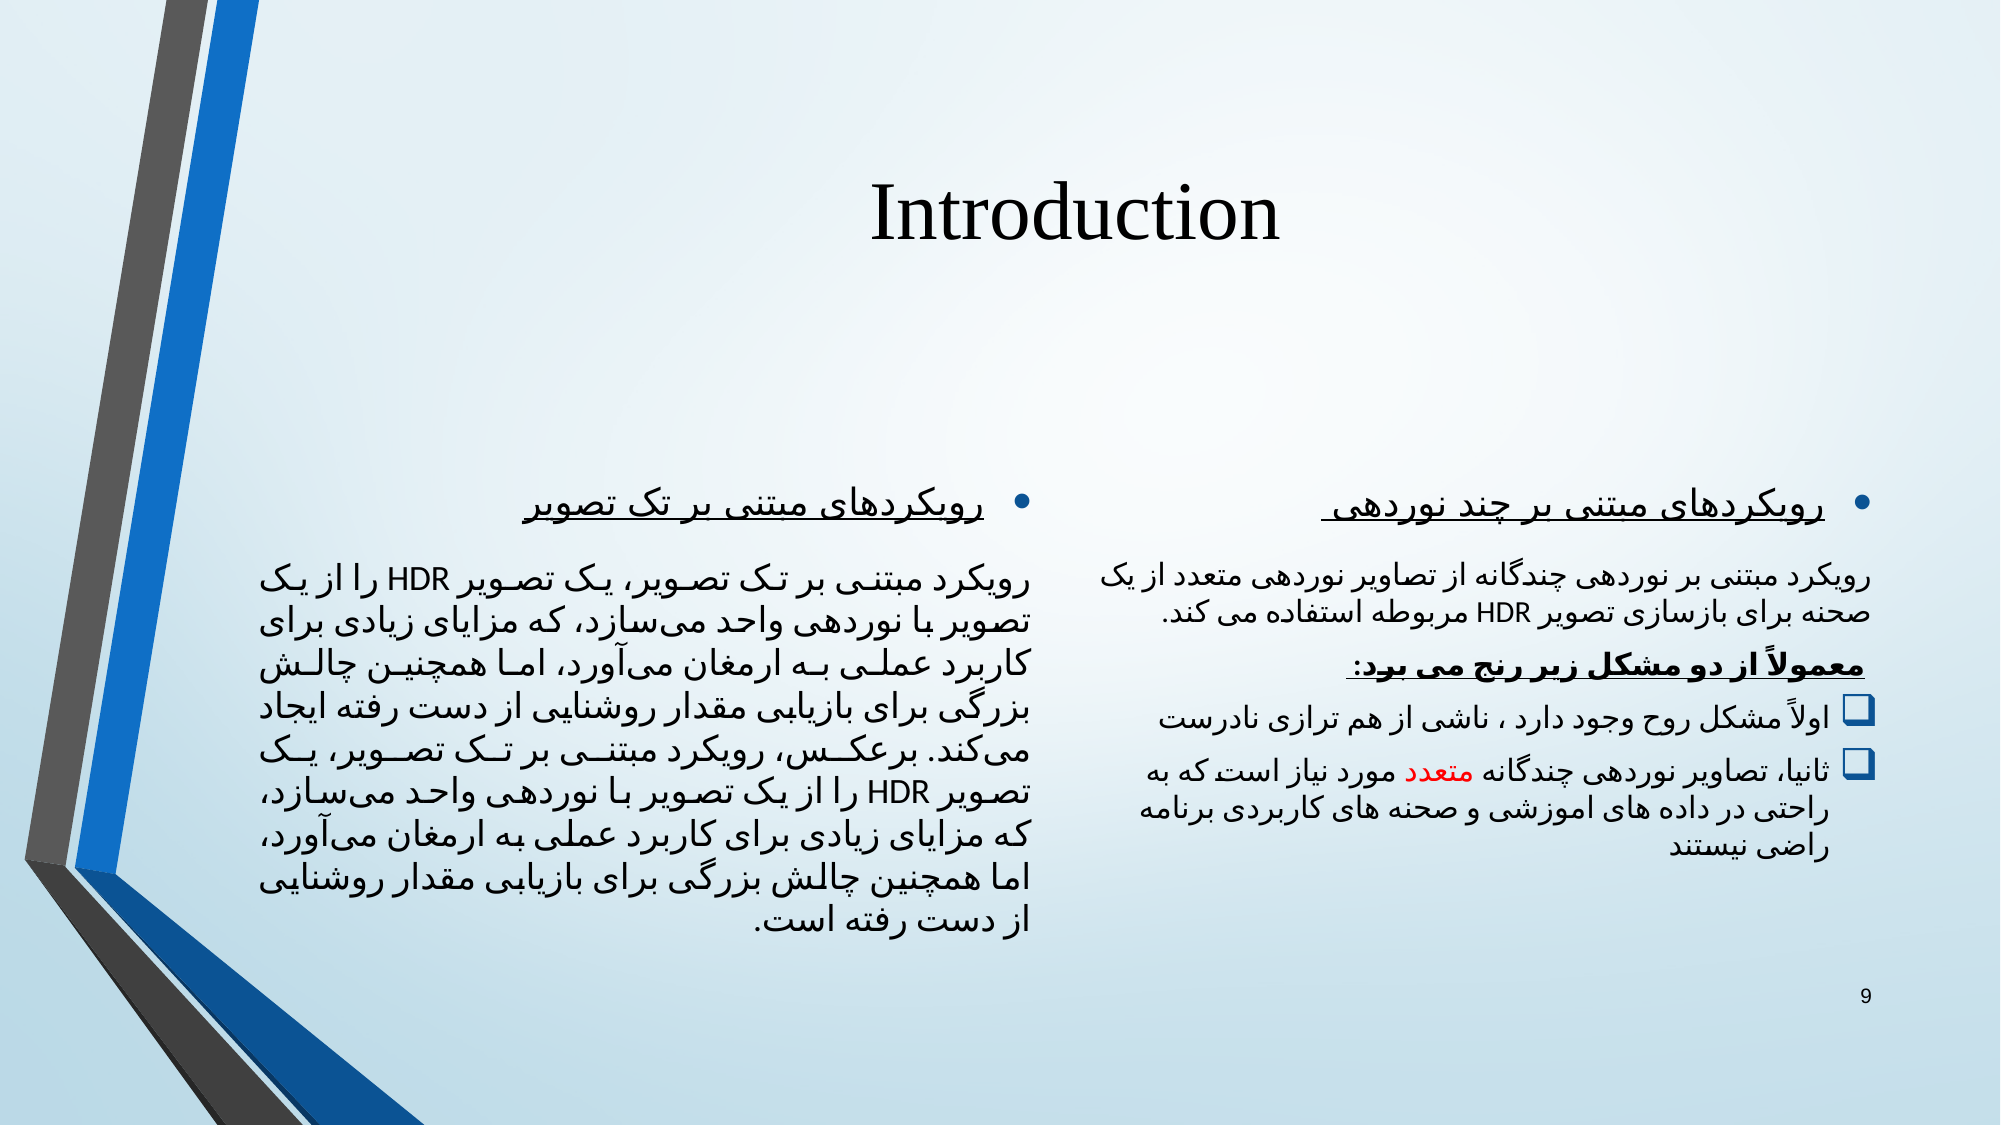

# Introduction
رویکردهای مبتنی بر تک تصویر
رویکردهای مبتنی بر چند نوردهی
رویکرد مبتنی بر تک تصویر، یک تصویر HDR را از یک تصویر با نوردهی واحد می‌سازد، که مزایای زیادی برای کاربرد عملی به ارمغان می‌آورد، اما همچنین چالش بزرگی برای بازیابی مقدار روشنایی از دست رفته ایجاد می‌کند. برعکس، رویکرد مبتنی بر تک تصویر، یک تصویر HDR را از یک تصویر با نوردهی واحد می‌سازد، که مزایای زیادی برای کاربرد عملی به ارمغان می‌آورد، اما همچنین چالش بزرگی برای بازیابی مقدار روشنایی از دست رفته است.
رویکرد مبتنی بر نوردهی چندگانه از تصاویر نوردهی متعدد از یک صحنه برای بازسازی تصویر HDR مربوطه استفاده می کند.
 معمولاً از دو مشکل زیر رنج می برد:
اولاً مشکل روح وجود دارد ، ناشی از هم ترازی نادرست
ثانیا، تصاویر نوردهی چندگانه متعدد مورد نیاز است که به راحتی در داده های اموزشی و صحنه های کاربردی برنامه راضی نیستند

9